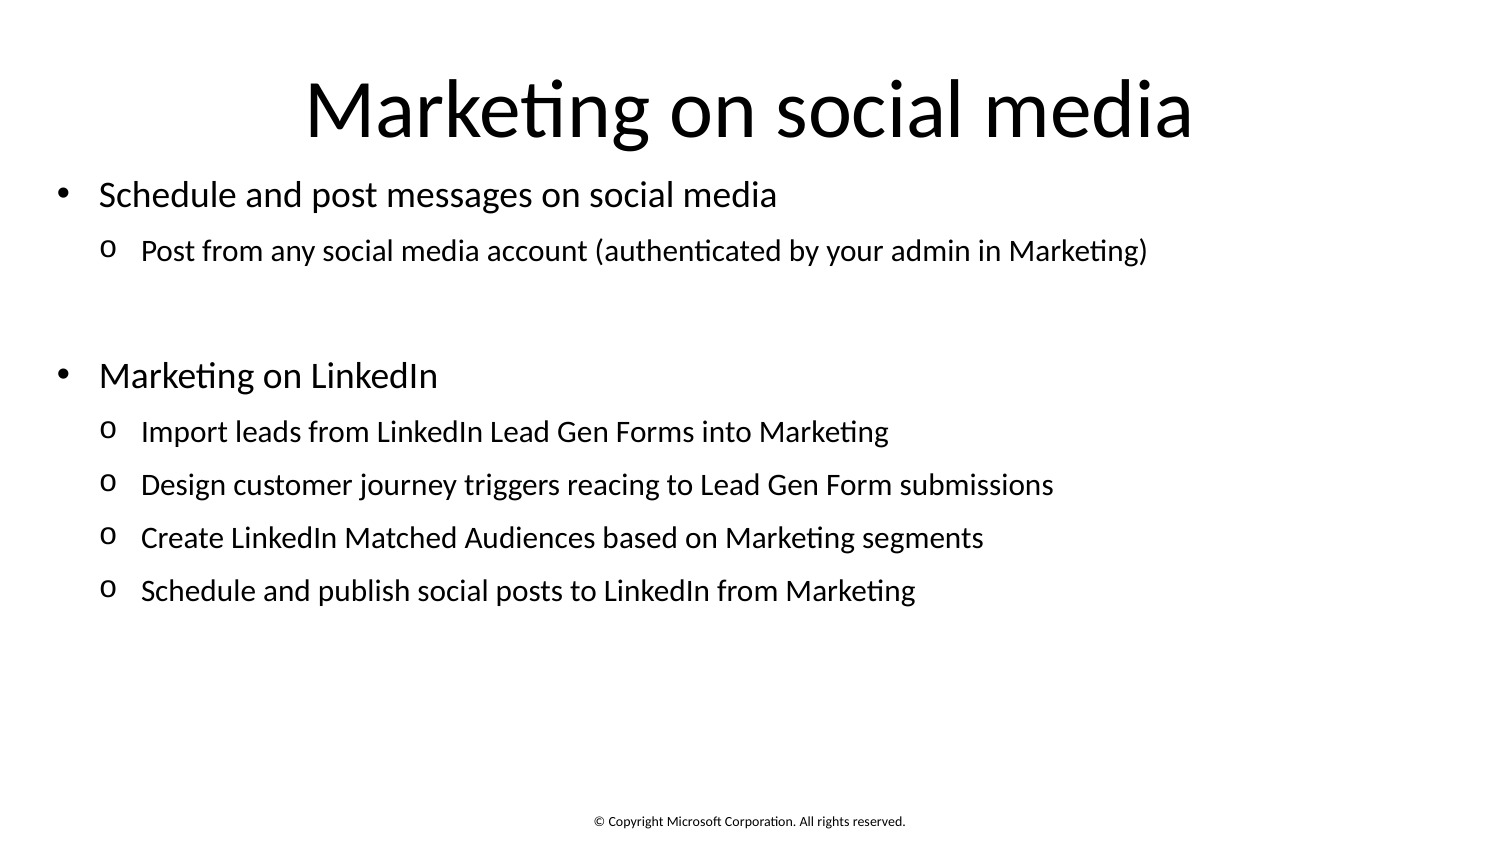

# Marketing on social media
Schedule and post messages on social media
Post from any social media account (authenticated by your admin in Marketing)

Marketing on LinkedIn
Import leads from LinkedIn Lead Gen Forms into Marketing
Design customer journey triggers reacing to Lead Gen Form submissions
Create LinkedIn Matched Audiences based on Marketing segments
Schedule and publish social posts to LinkedIn from Marketing